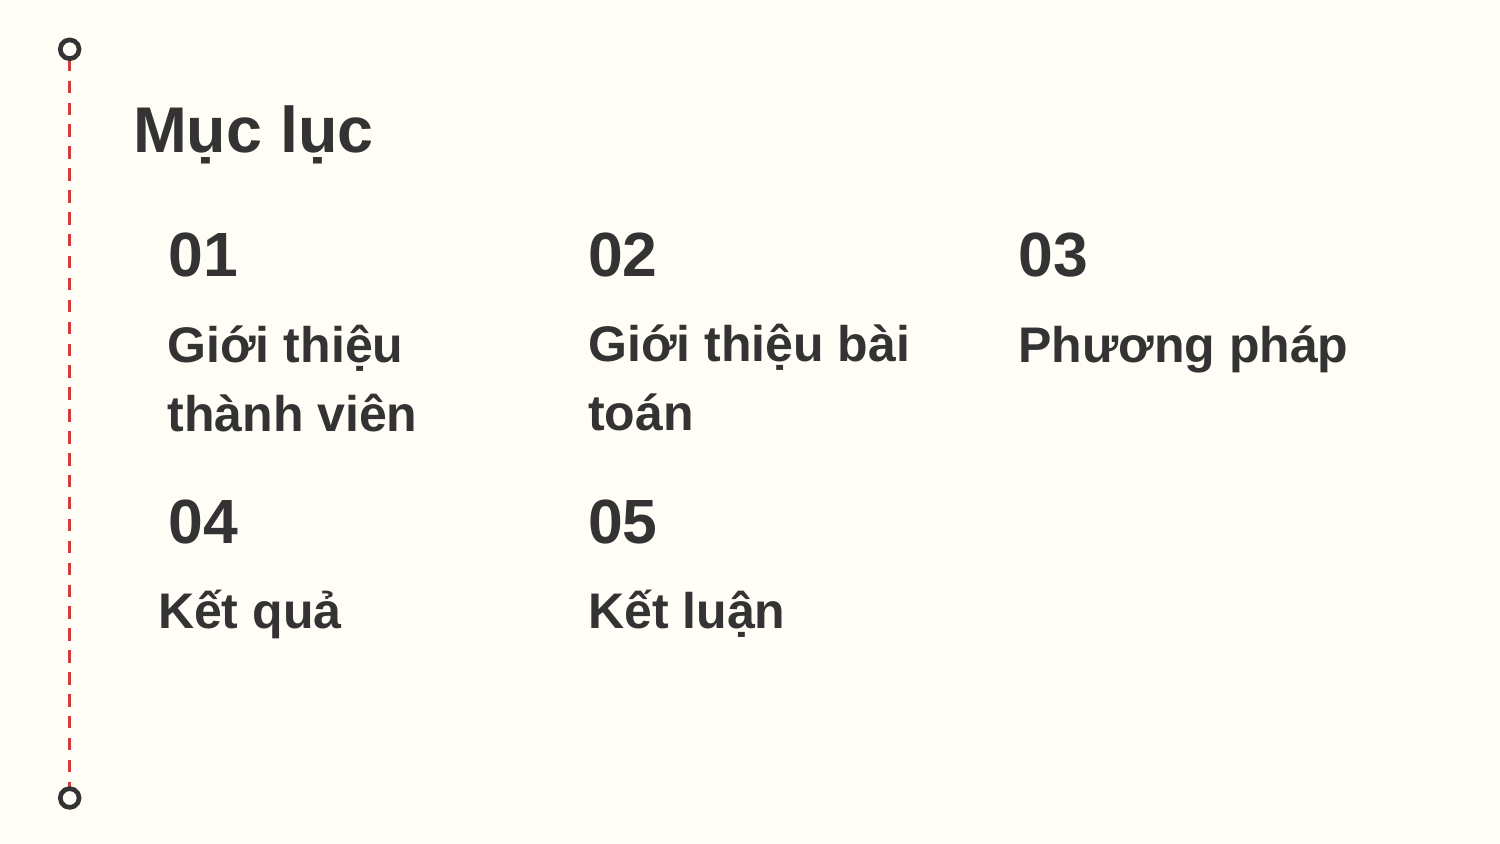

# Mục lục
01
02
03
Giới thiệu bài toán
Giới thiệu thành viên
Phương pháp
04
05
Kết quả
Kết luận